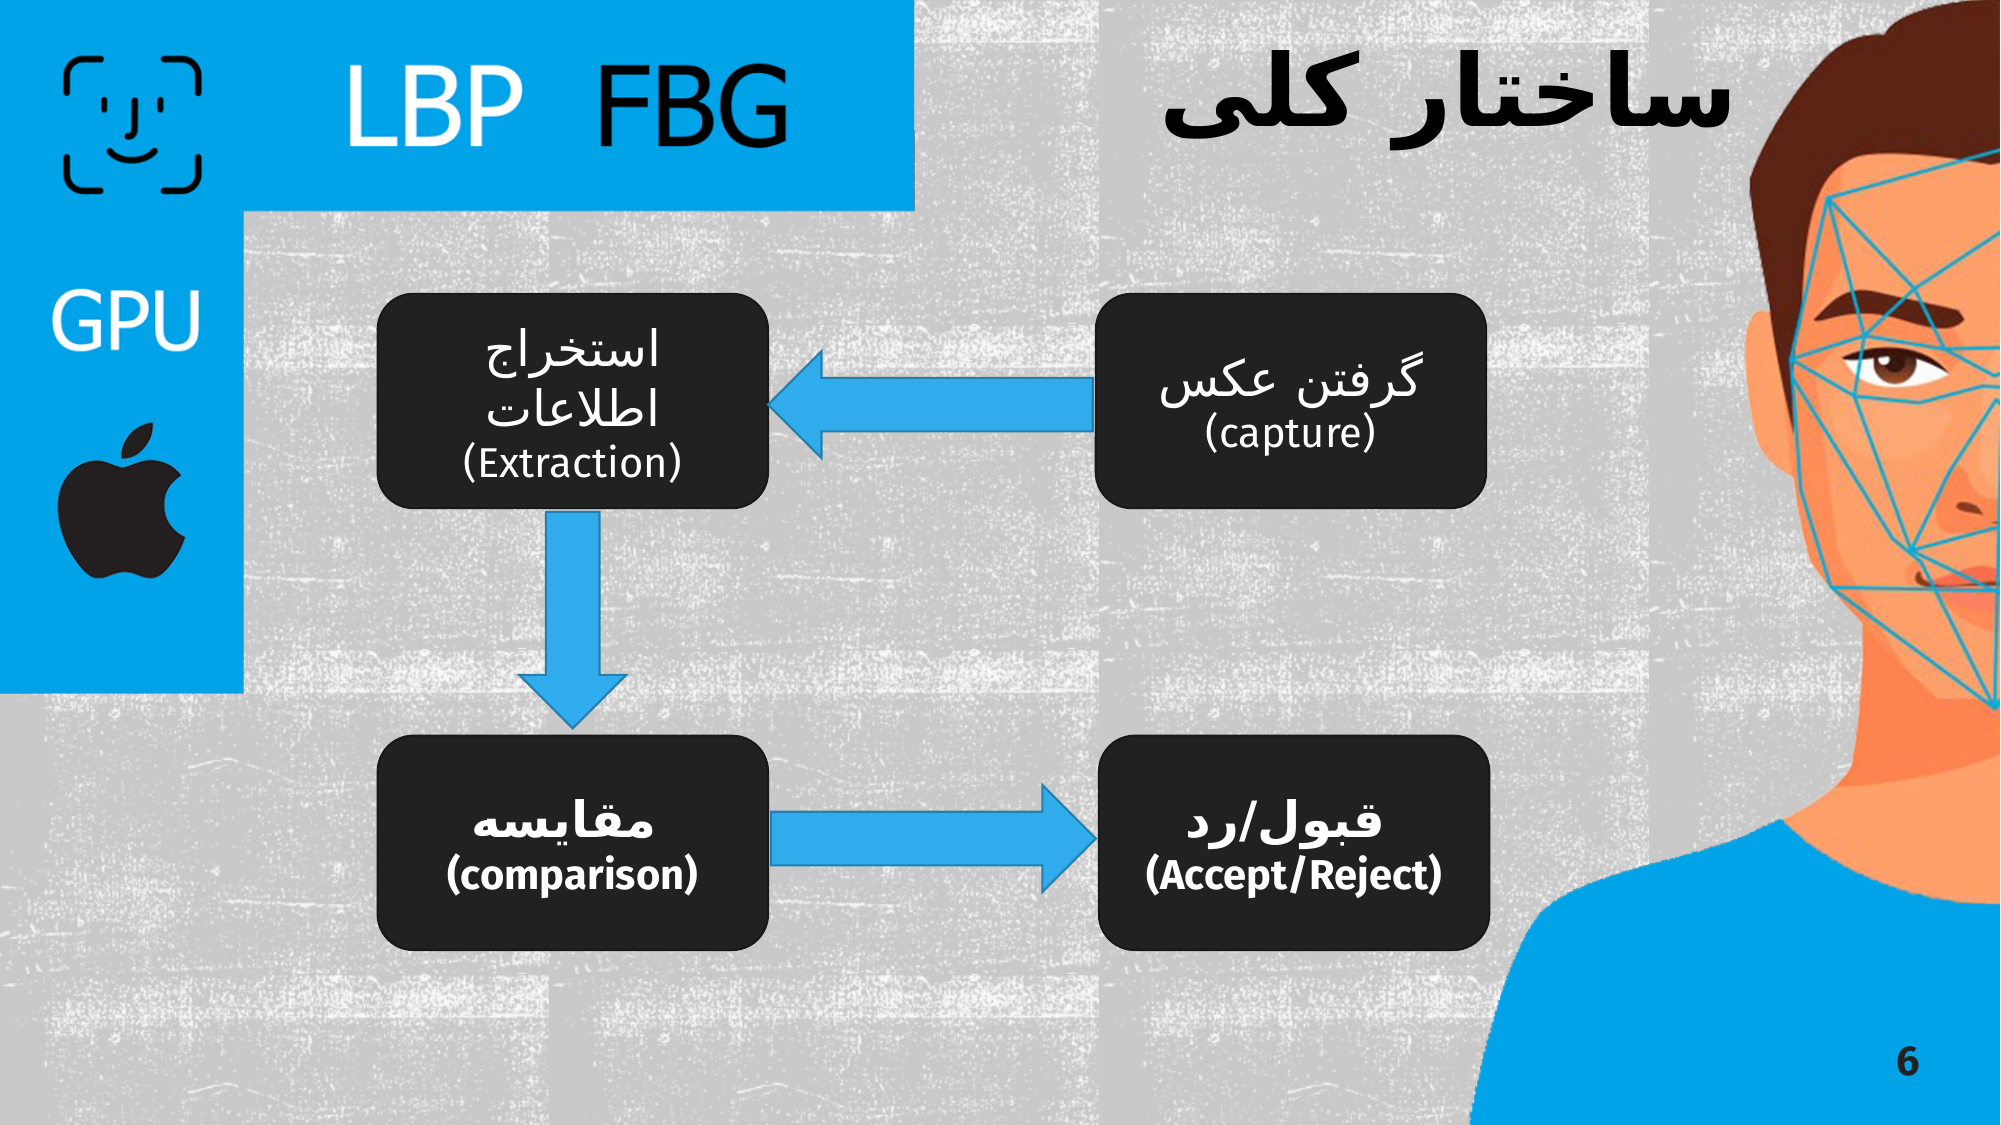

# ساختار کلی
استخراج اطلاعات
(Extraction)
گرفتن عکس
(capture)

مقایسه
(comparison)
قبول/رد
(Accept/Reject)

6